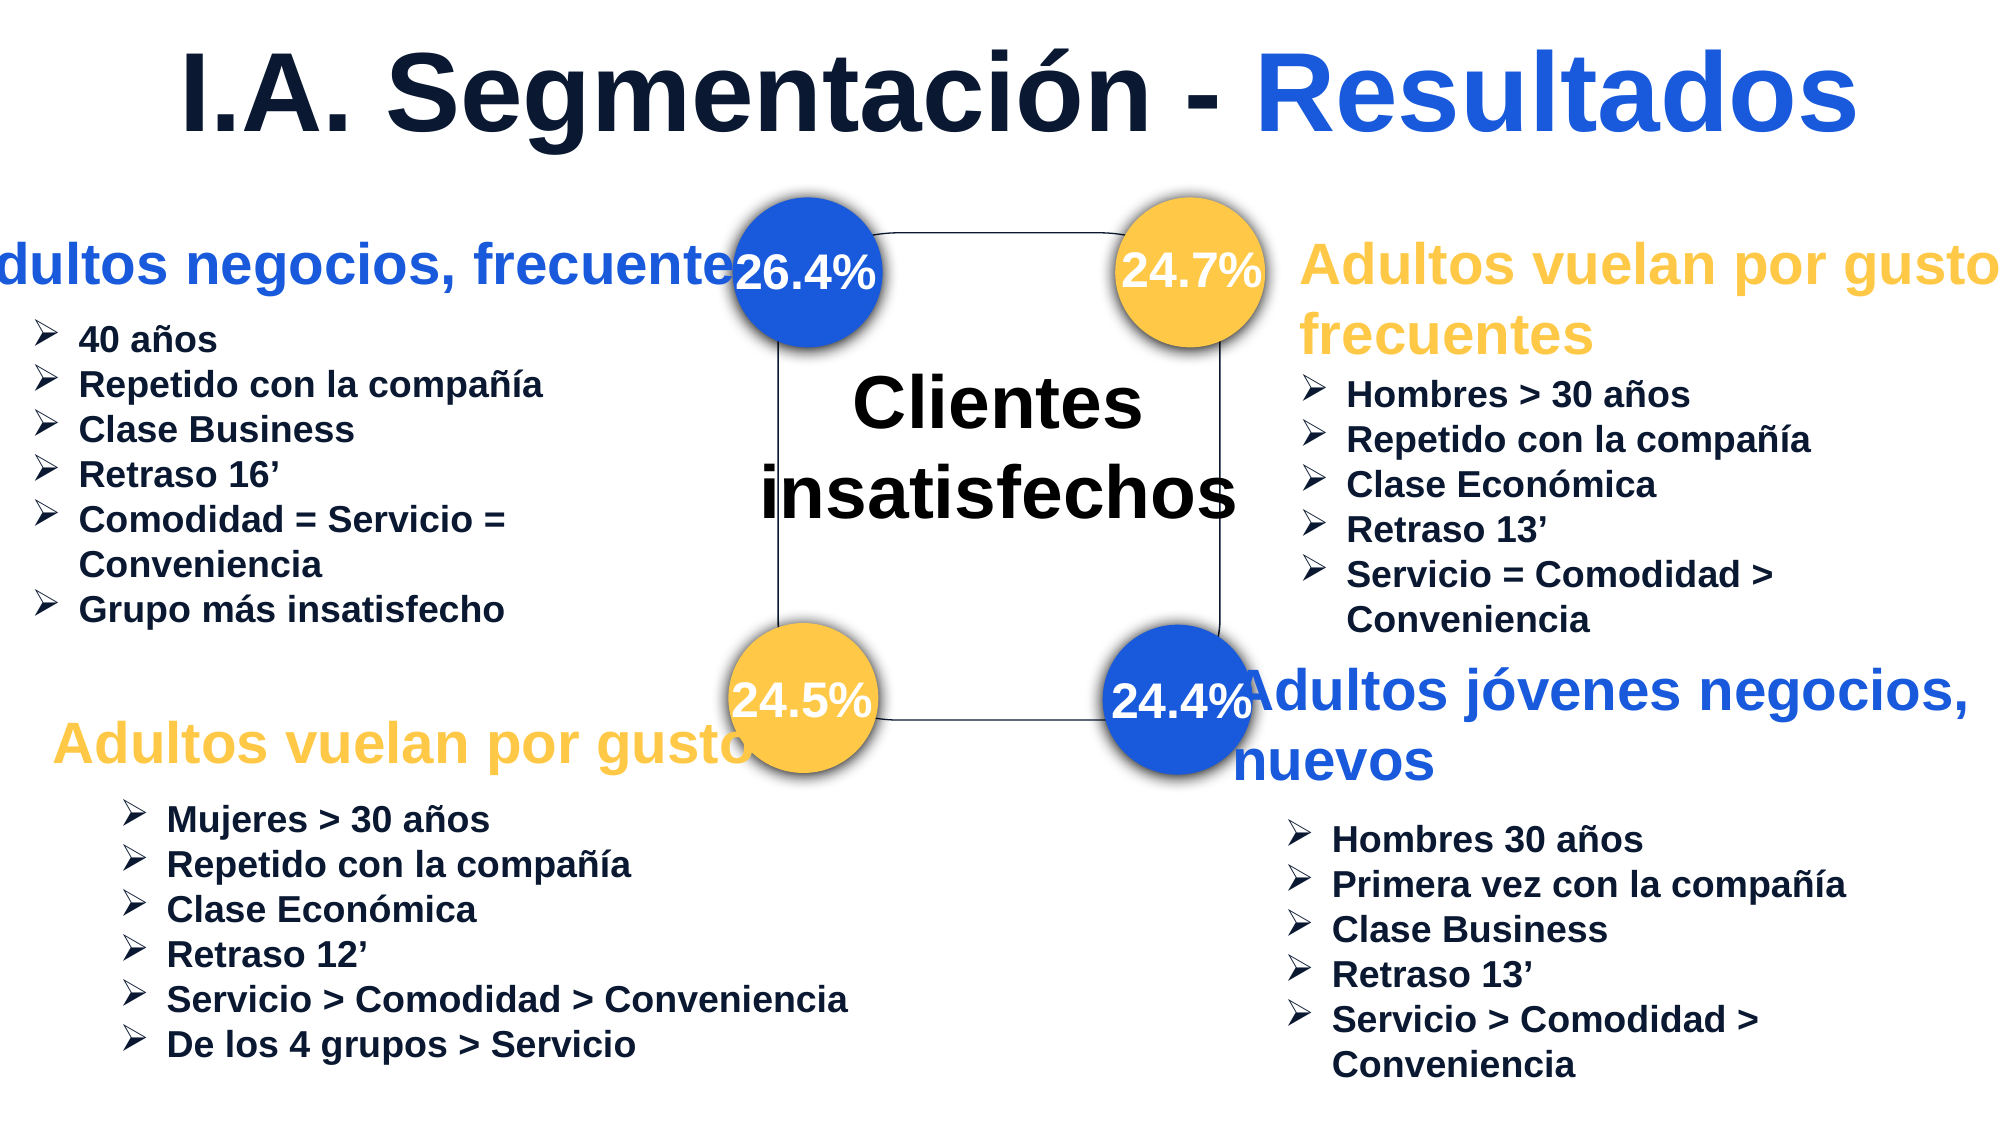

I.A. Segmentación - Resultados

Adultos vuelan por gusto, frecuentes
Hombres > 30 años
Repetido con la compañía
Clase Económica
Retraso 13’
Servicio = Comodidad > Conveniencia
Adultos negocios, frecuentes
40 años
Repetido con la compañía
Clase Business
Retraso 16’
Comodidad = Servicio = Conveniencia
Grupo más insatisfecho
24.7%

26.4%
Clientes
insatisfechos

Adultos jóvenes negocios,
nuevos
Hombres 30 años
Primera vez con la compañía
Clase Business
Retraso 13’
Servicio > Comodidad > Conveniencia
24.5%
24.4%
Adultos vuelan por gusto
Mujeres > 30 años
Repetido con la compañía
Clase Económica
Retraso 12’
Servicio > Comodidad > Conveniencia
De los 4 grupos > Servicio